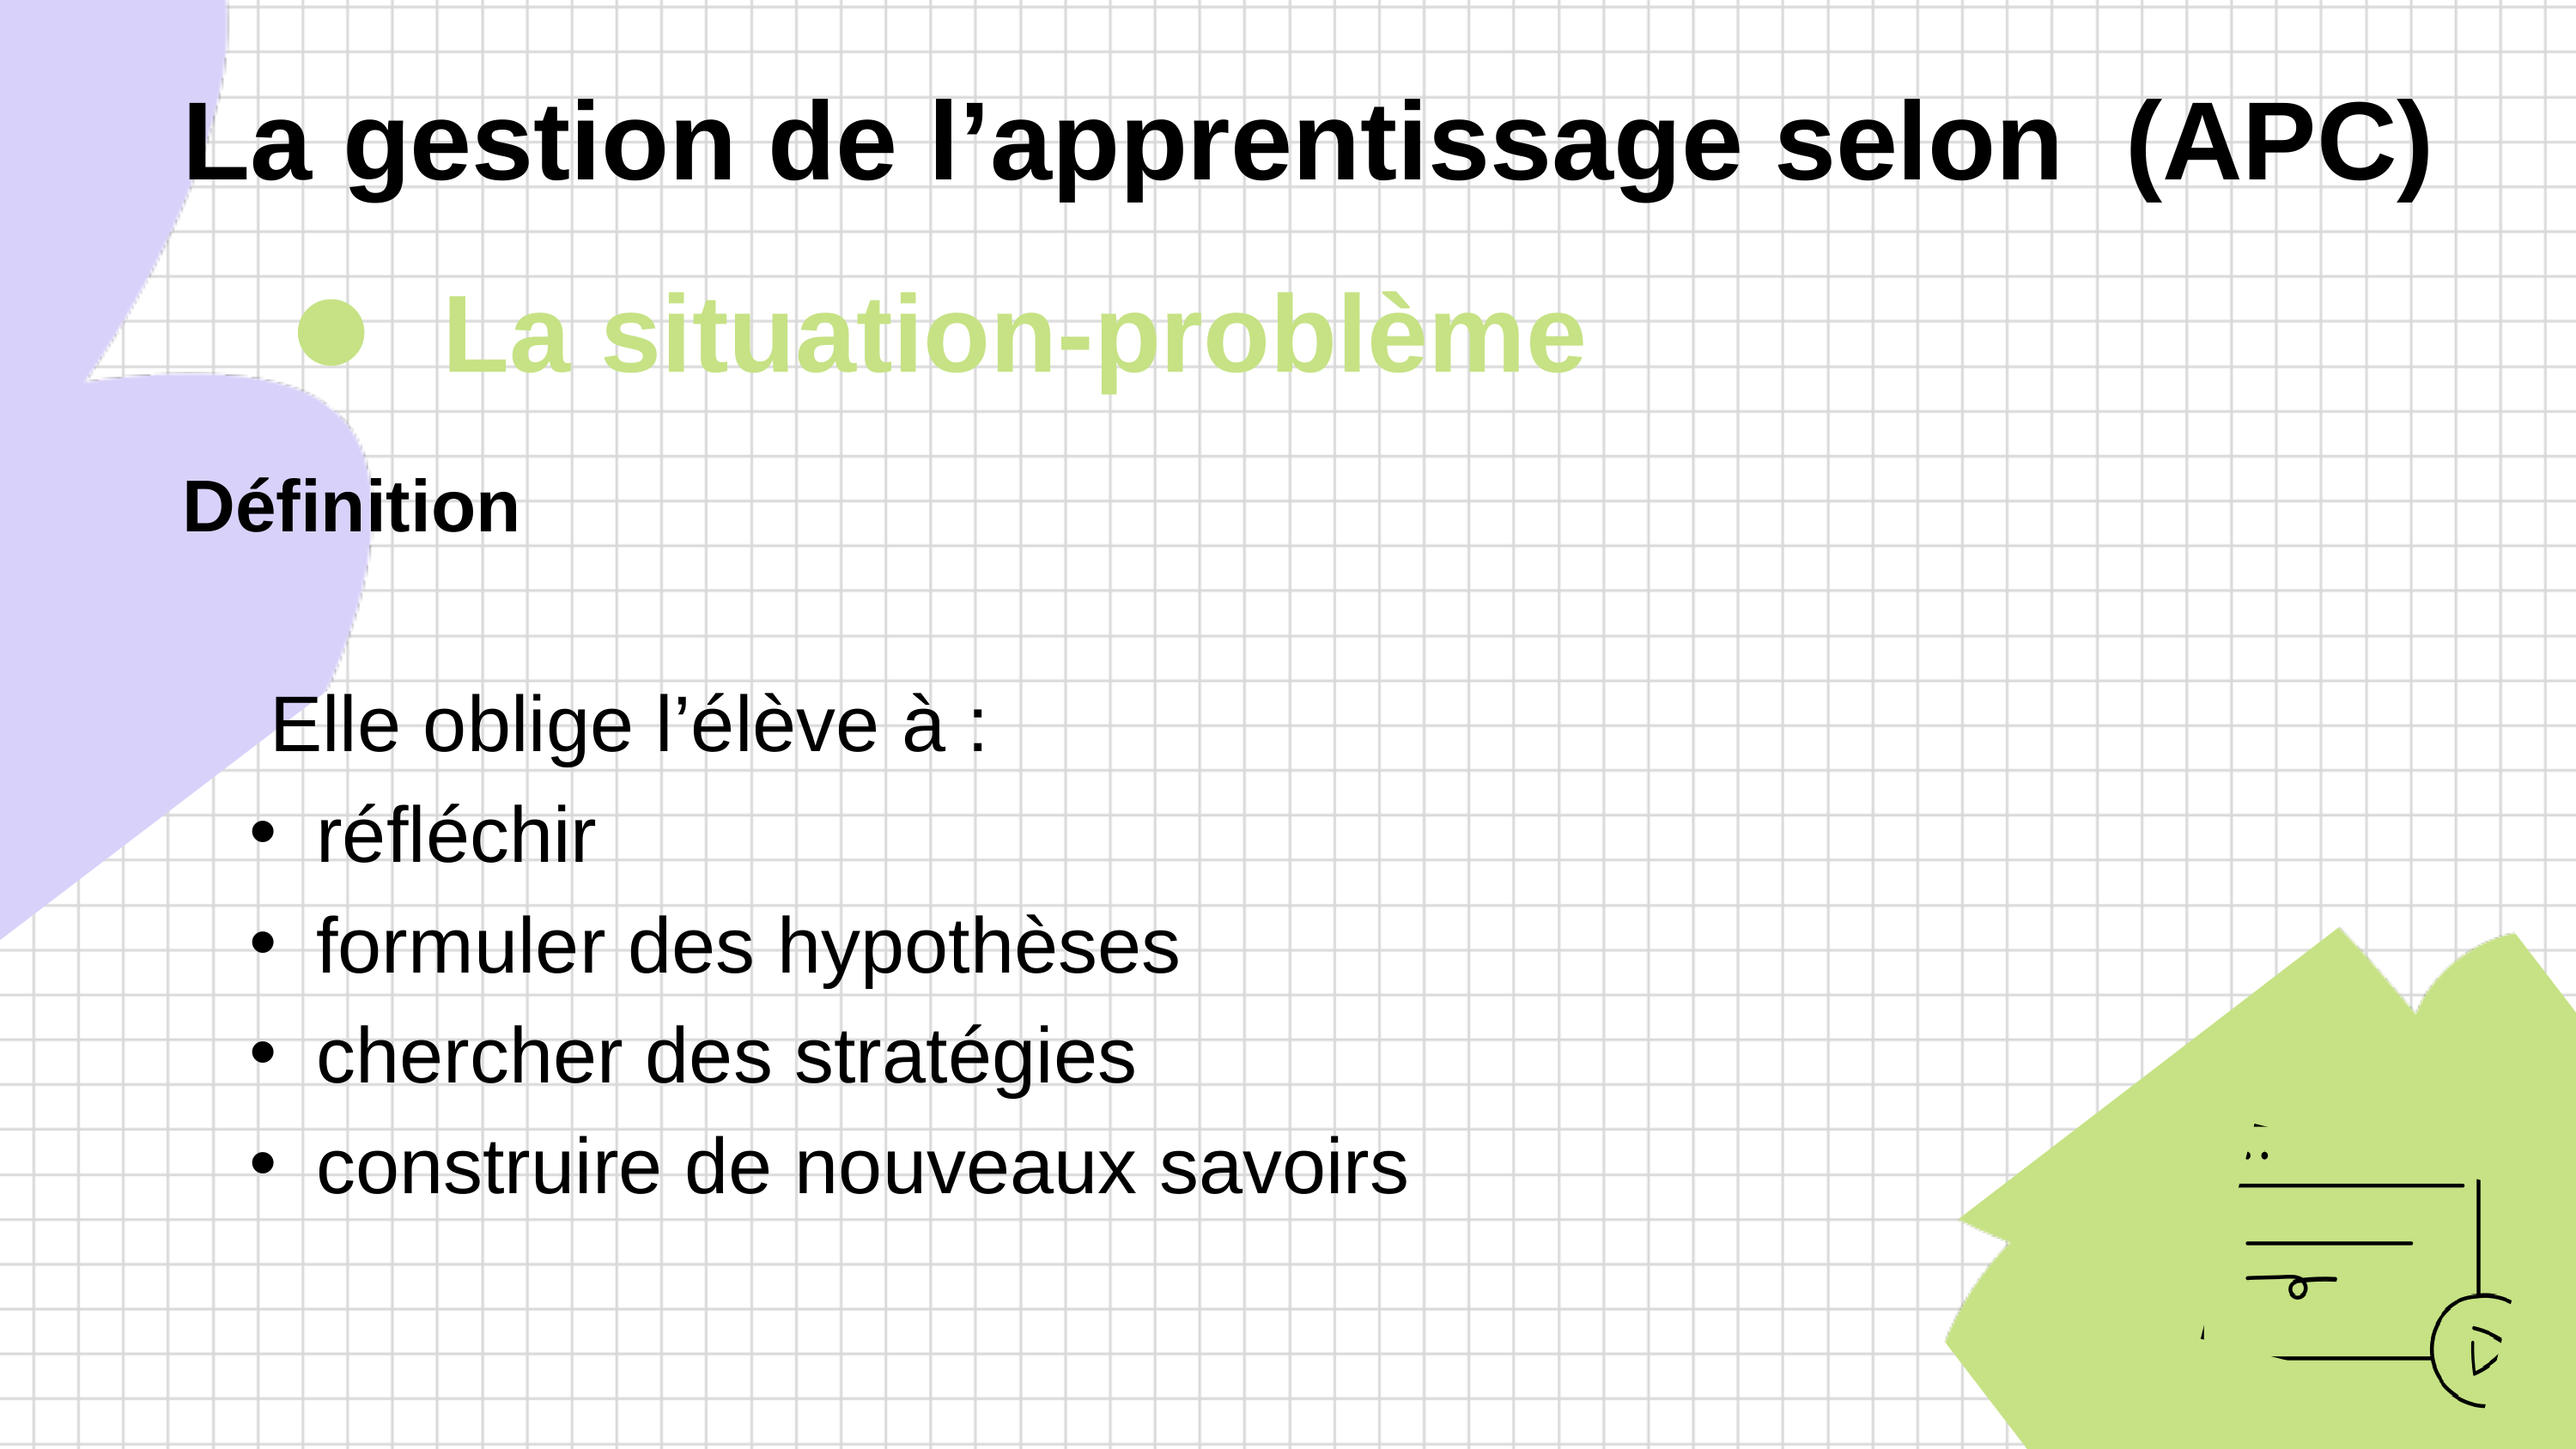

La gestion de l’apprentissage selon  (APC)
La situation-problème

Définition

    Elle oblige l’élève à :
réfléchir
formuler des hypothèses
chercher des stratégies
construire de nouveaux savoirs